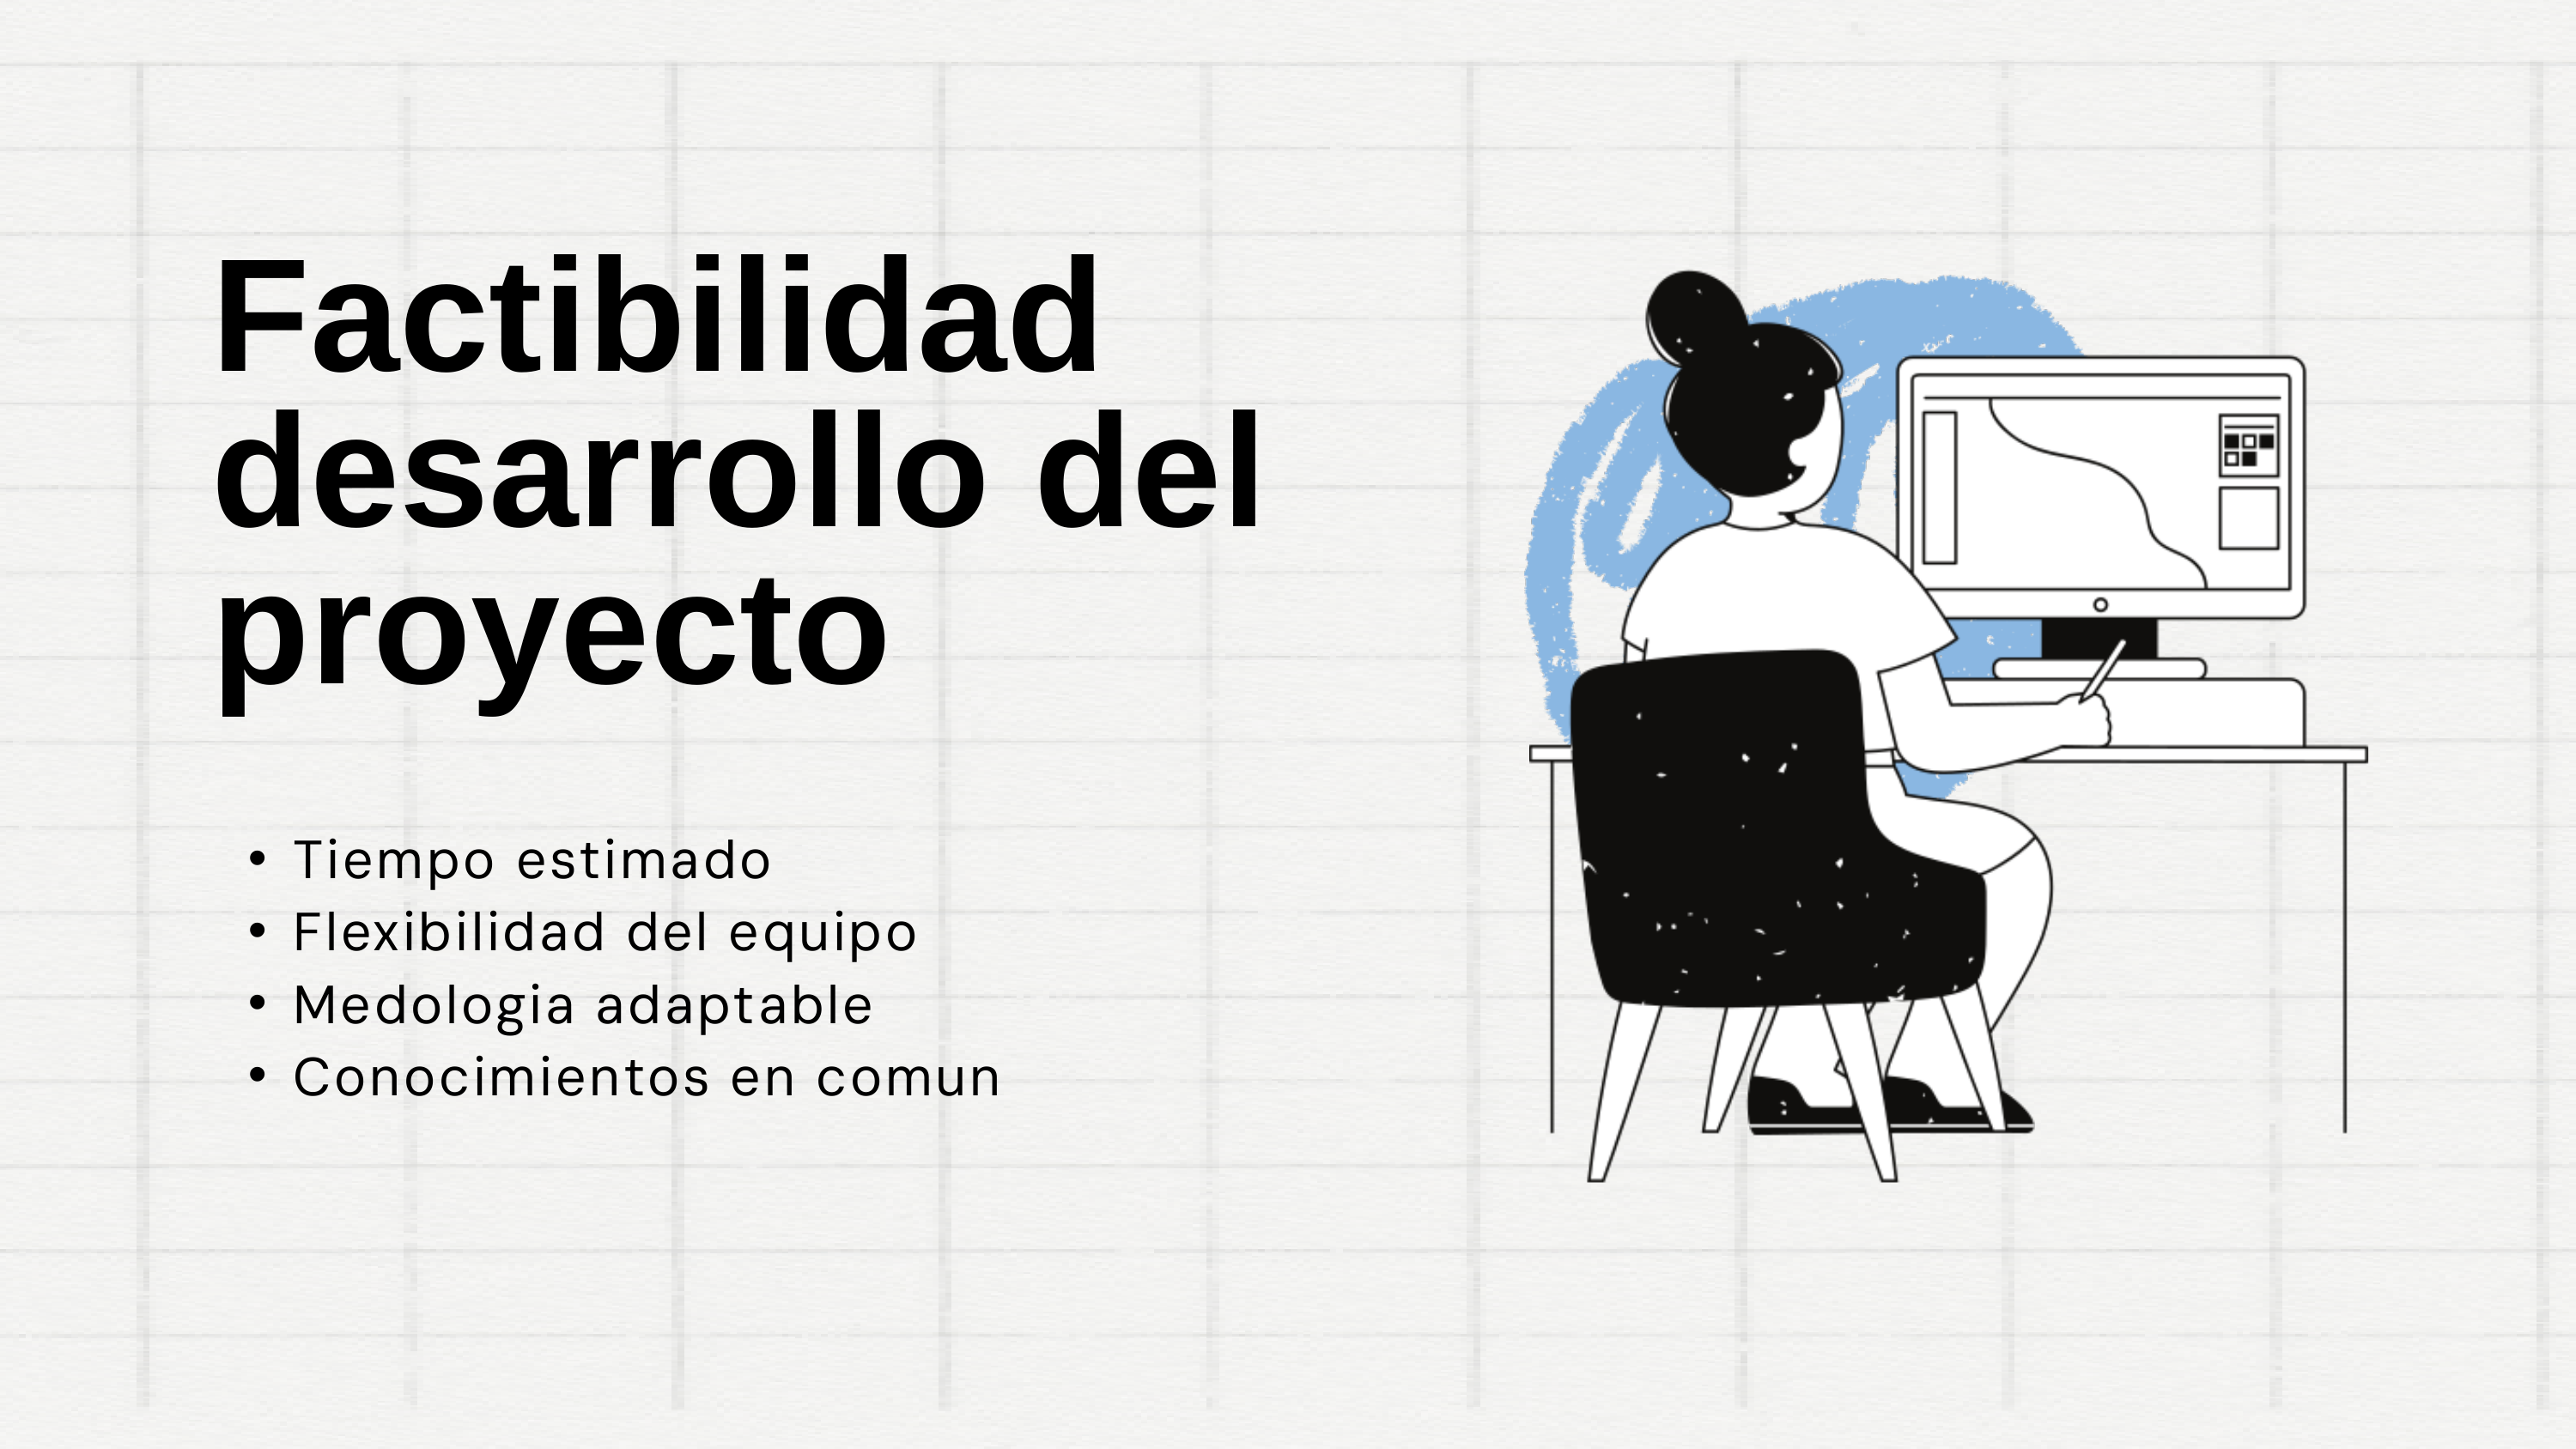

Factibilidad desarrollo del proyecto

Tiempo estimado
Flexibilidad del equipo
Medologia adaptable
Conocimientos en comun